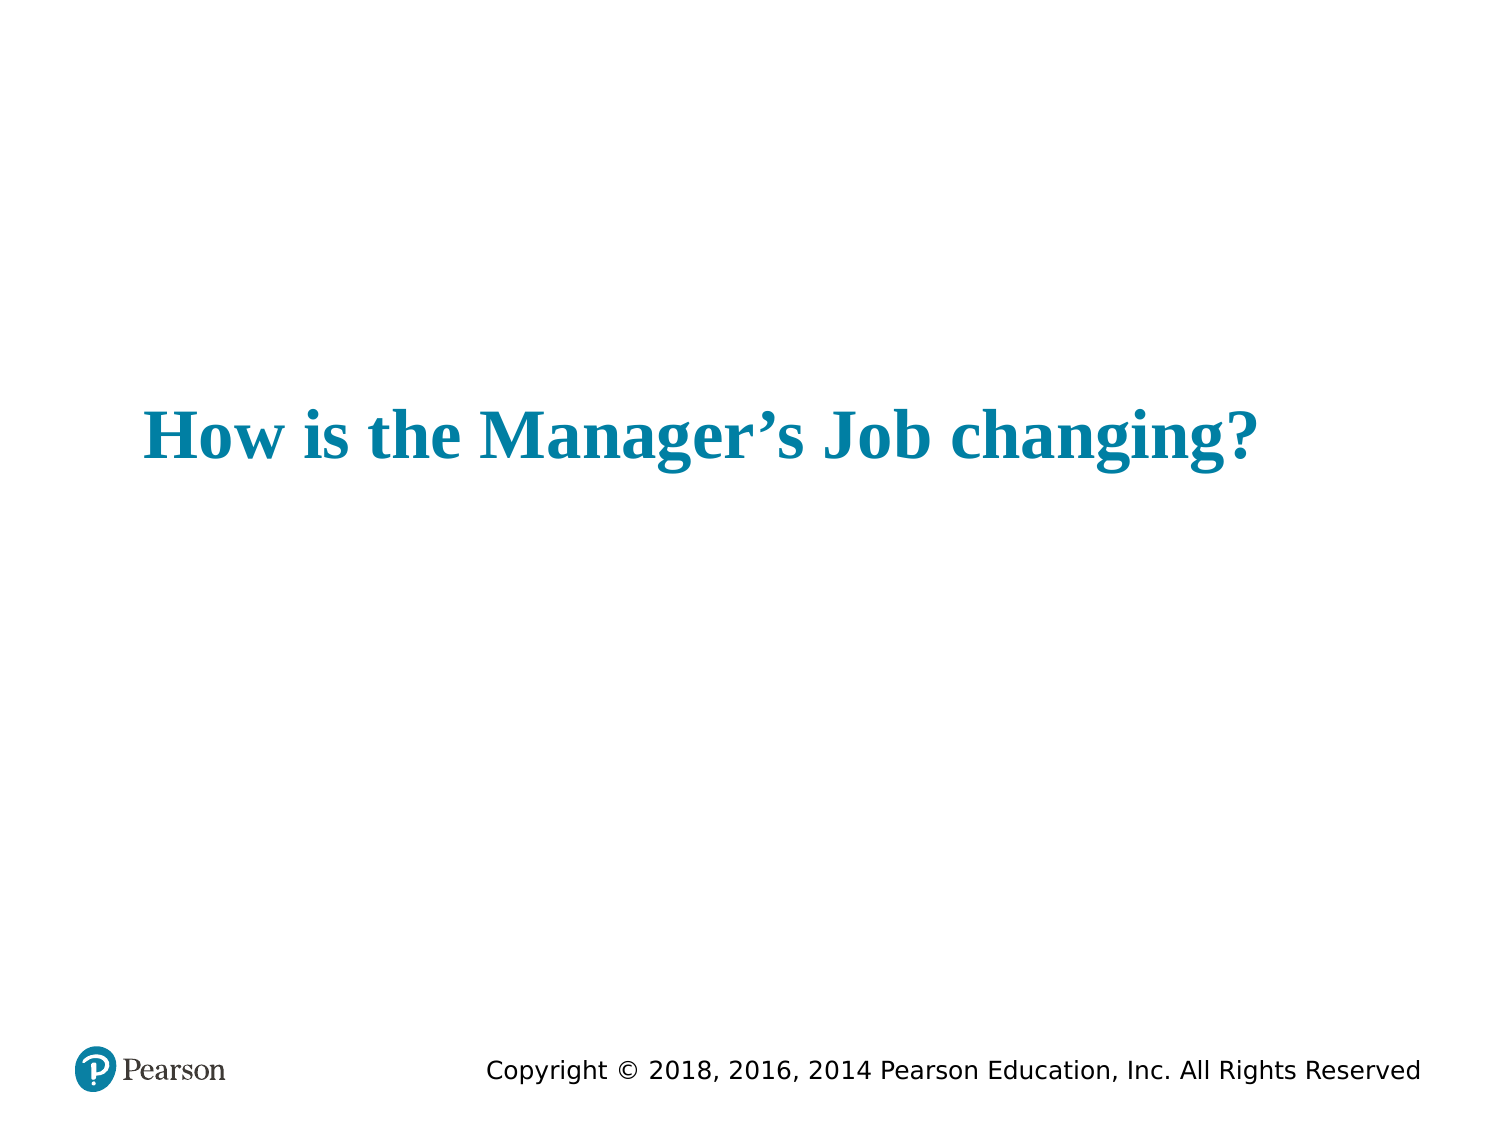

# How is the Manager’s Job changing?